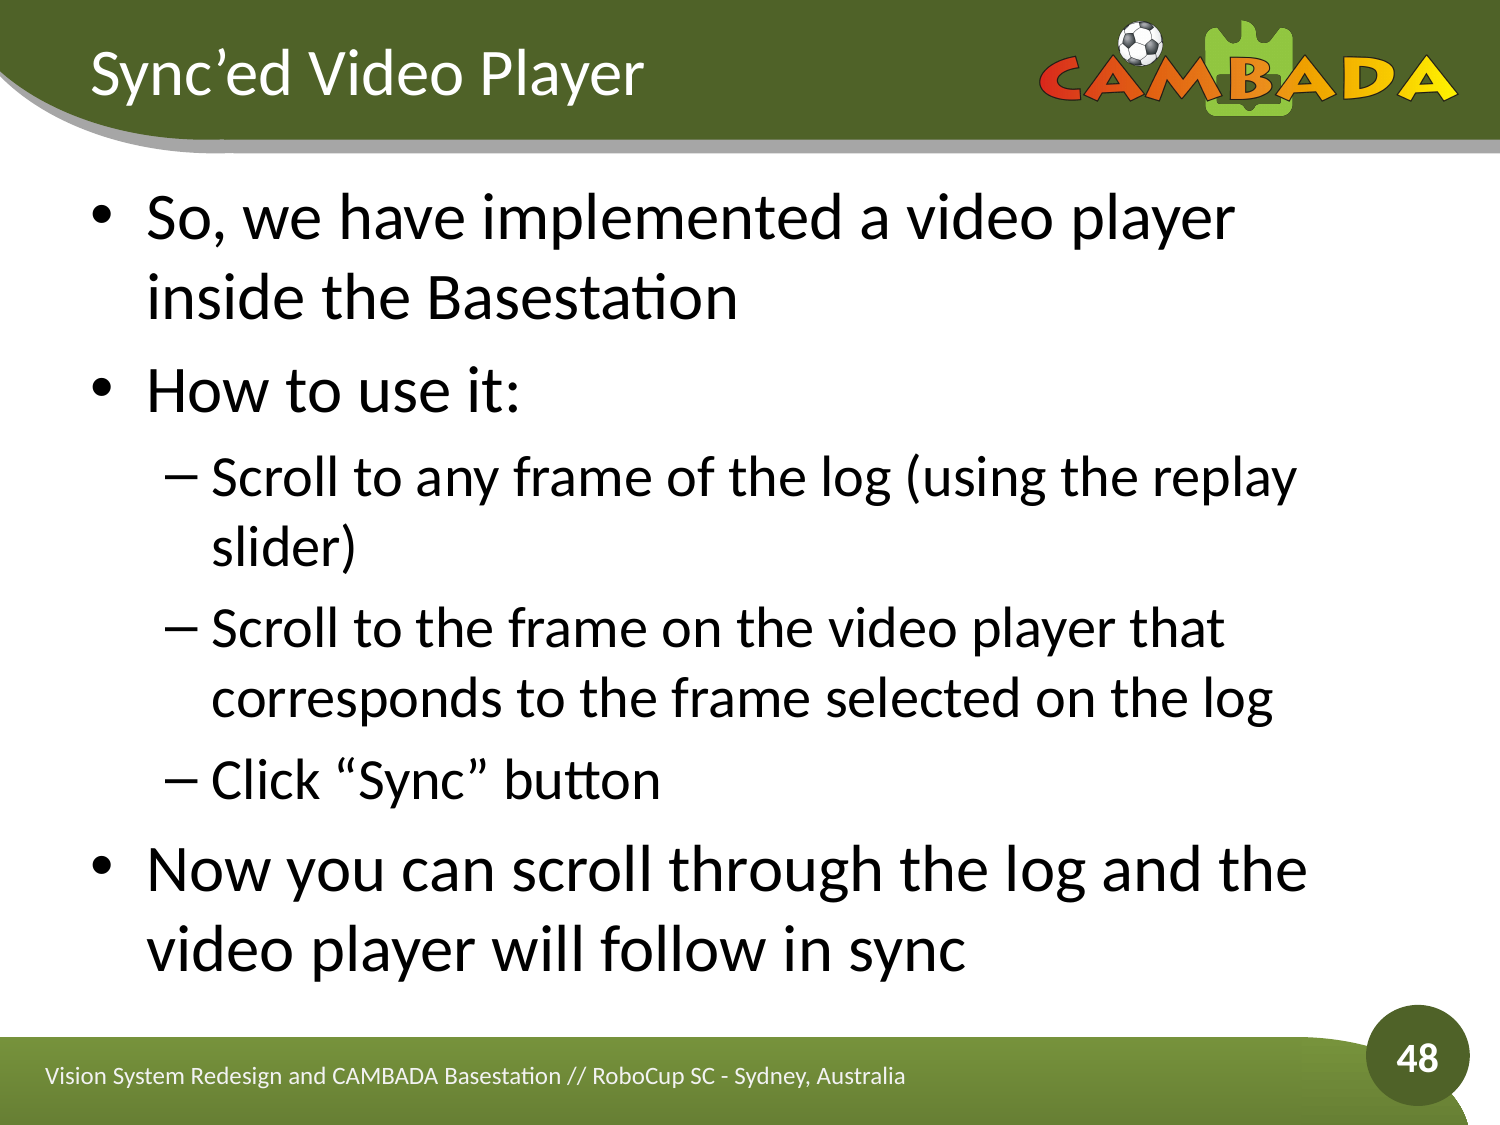

# Sync’ed Video Player
So, we have implemented a video player inside the Basestation
How to use it:
Scroll to any frame of the log (using the replay slider)
Scroll to the frame on the video player that corresponds to the frame selected on the log
Click “Sync” button
Now you can scroll through the log and the video player will follow in sync
48
Vision System Redesign and CAMBADA Basestation // RoboCup SC - Sydney, Australia